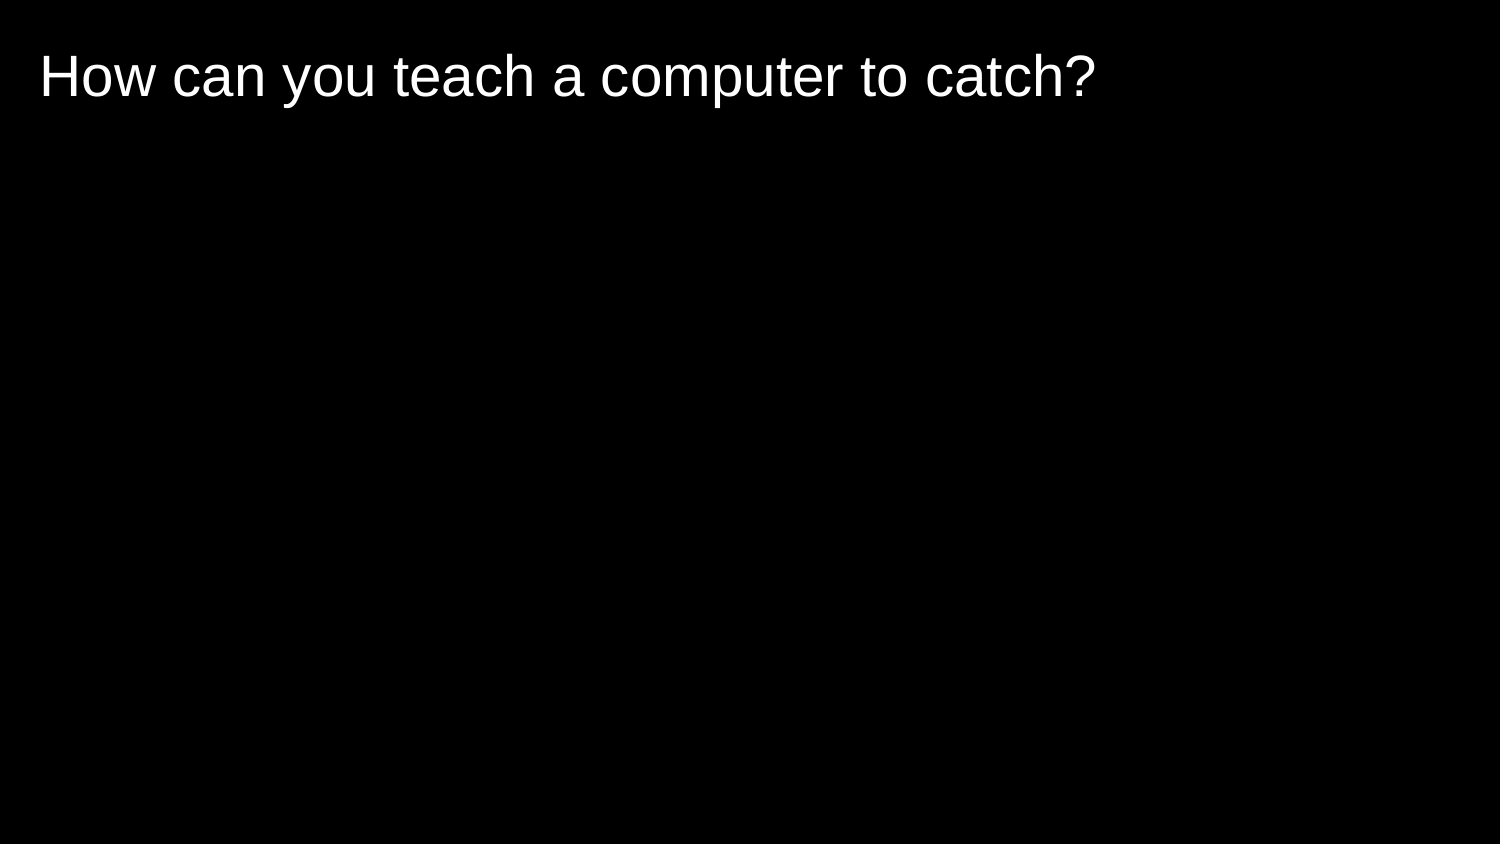

# How can you teach a computer to catch?